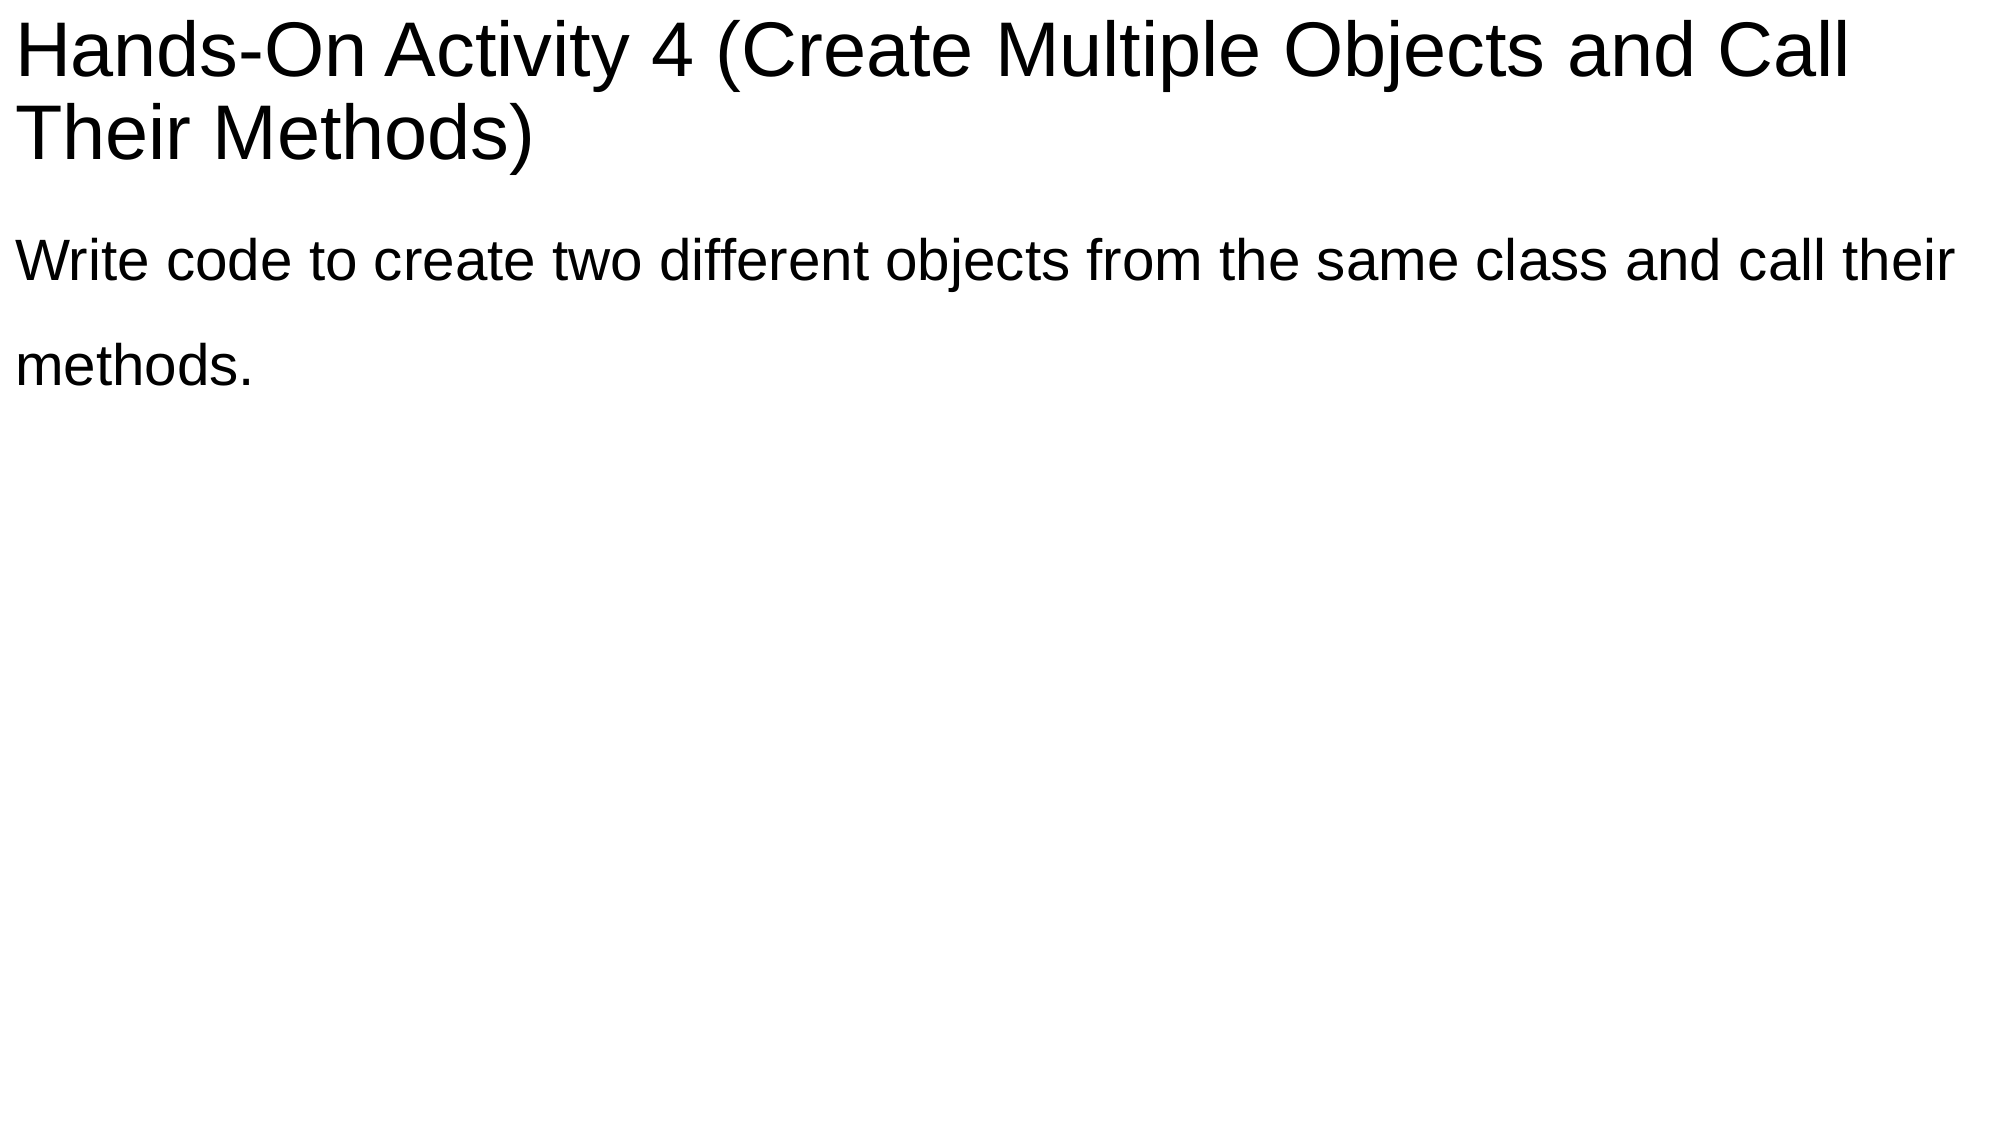

# Hands-On Activity 4 (Create Multiple Objects and Call Their Methods)
Write code to create two different objects from the same class and call their methods.